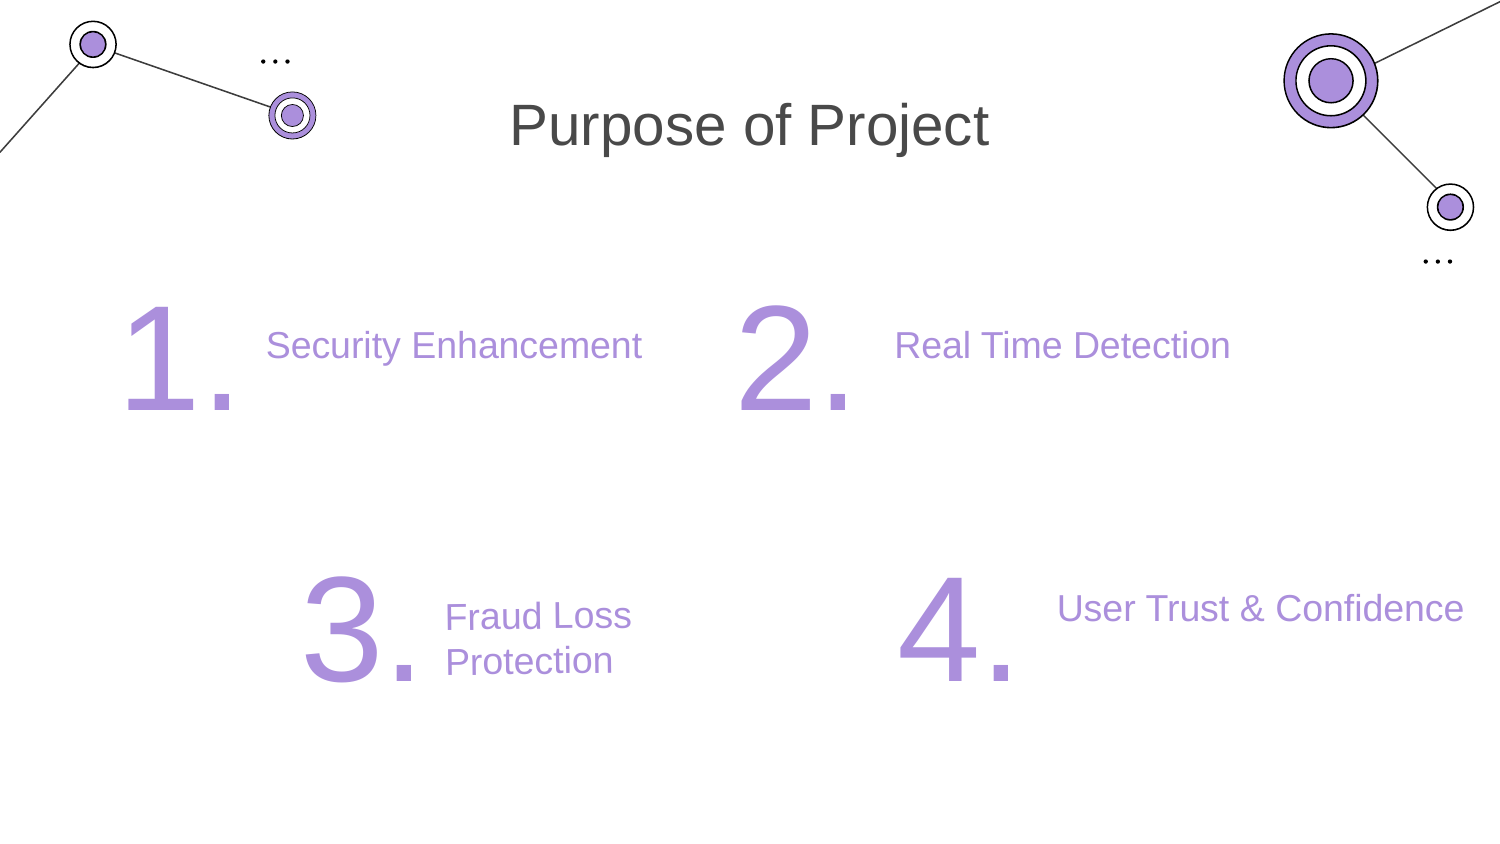

# Purpose of Project
1.
2.
Security Enhancement
Real Time Detection

3.
4.
User Trust & Confidence
Fraud Loss Protection